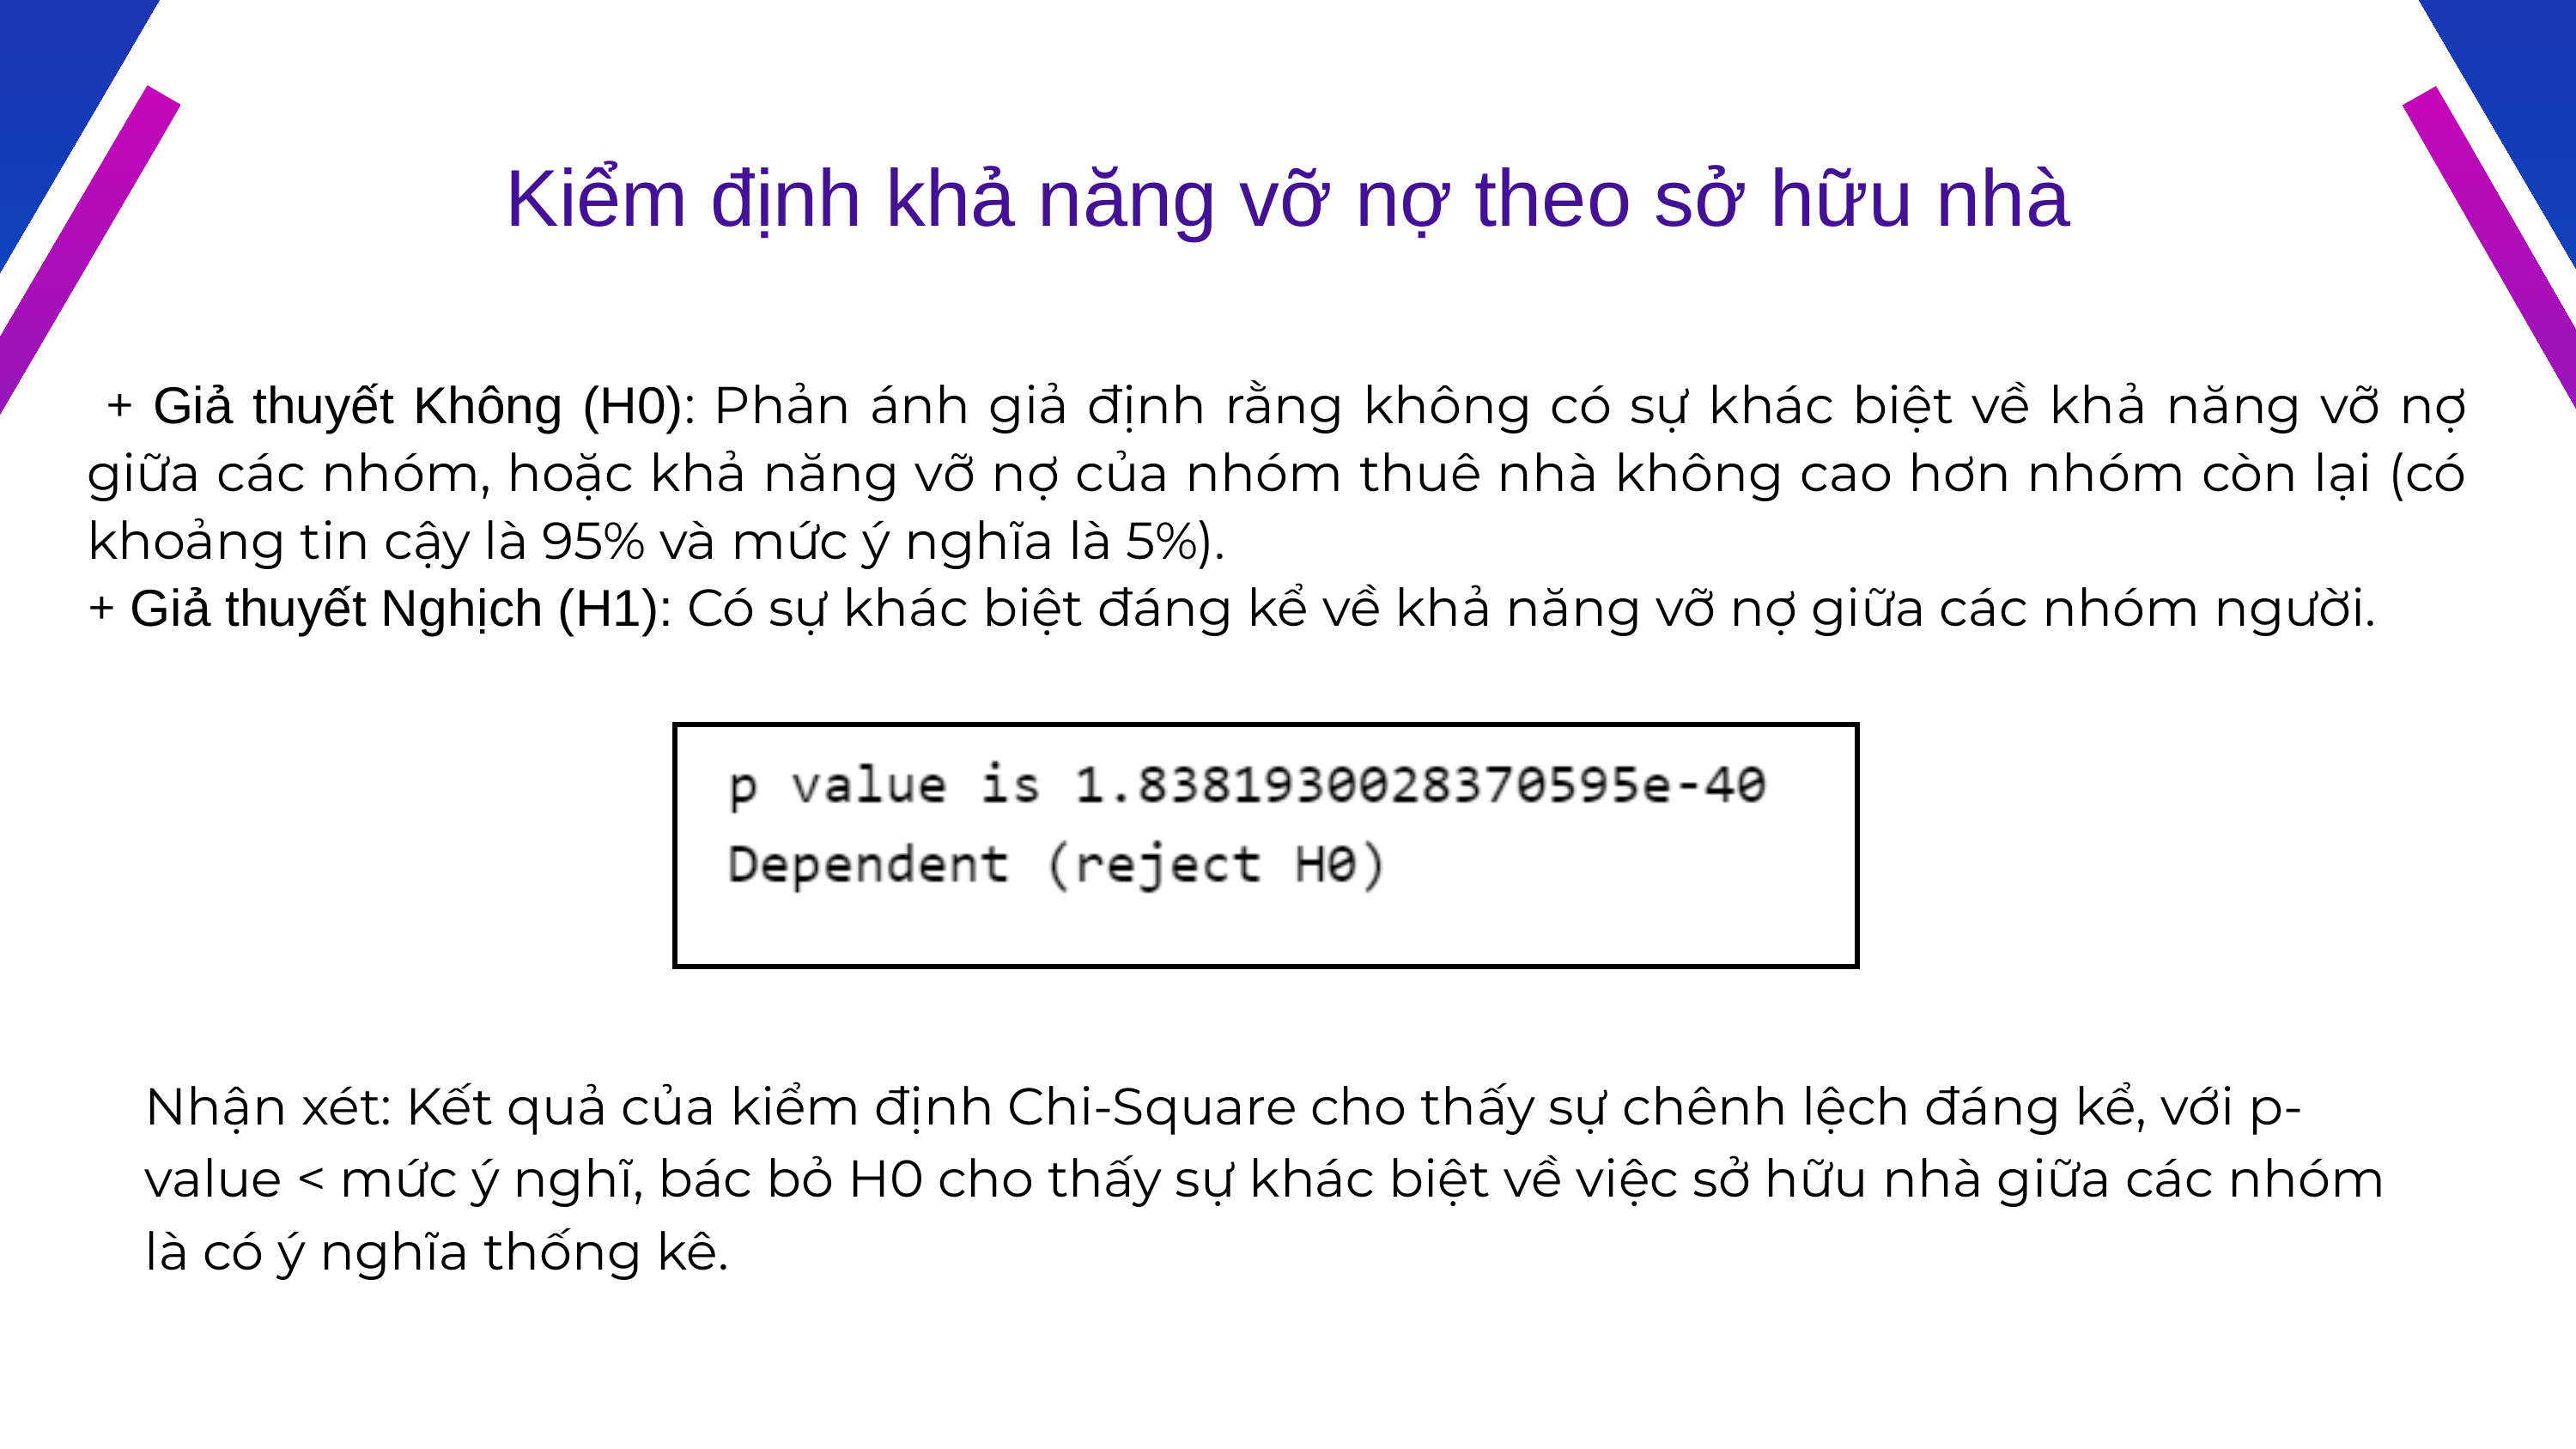

Kiểm định khả năng vỡ nợ theo sở hữu nhà

 + Giả thuyết Không (H0): Phản ánh giả định rằng không có sự khác biệt về khả năng vỡ nợ giữa các nhóm, hoặc khả năng vỡ nợ của nhóm thuê nhà không cao hơn nhóm còn lại (có khoảng tin cậy là 95% và mức ý nghĩa là 5%).
+ Giả thuyết Nghịch (H1): Có sự khác biệt đáng kể về khả năng vỡ nợ giữa các nhóm người.

Nhận xét: Kết quả của kiểm định Chi-Square cho thấy sự chênh lệch đáng kể, với p-value < mức ý nghĩ, bác bỏ H0 cho thấy sự khác biệt về việc sở hữu nhà giữa các nhóm là có ý nghĩa thống kê.